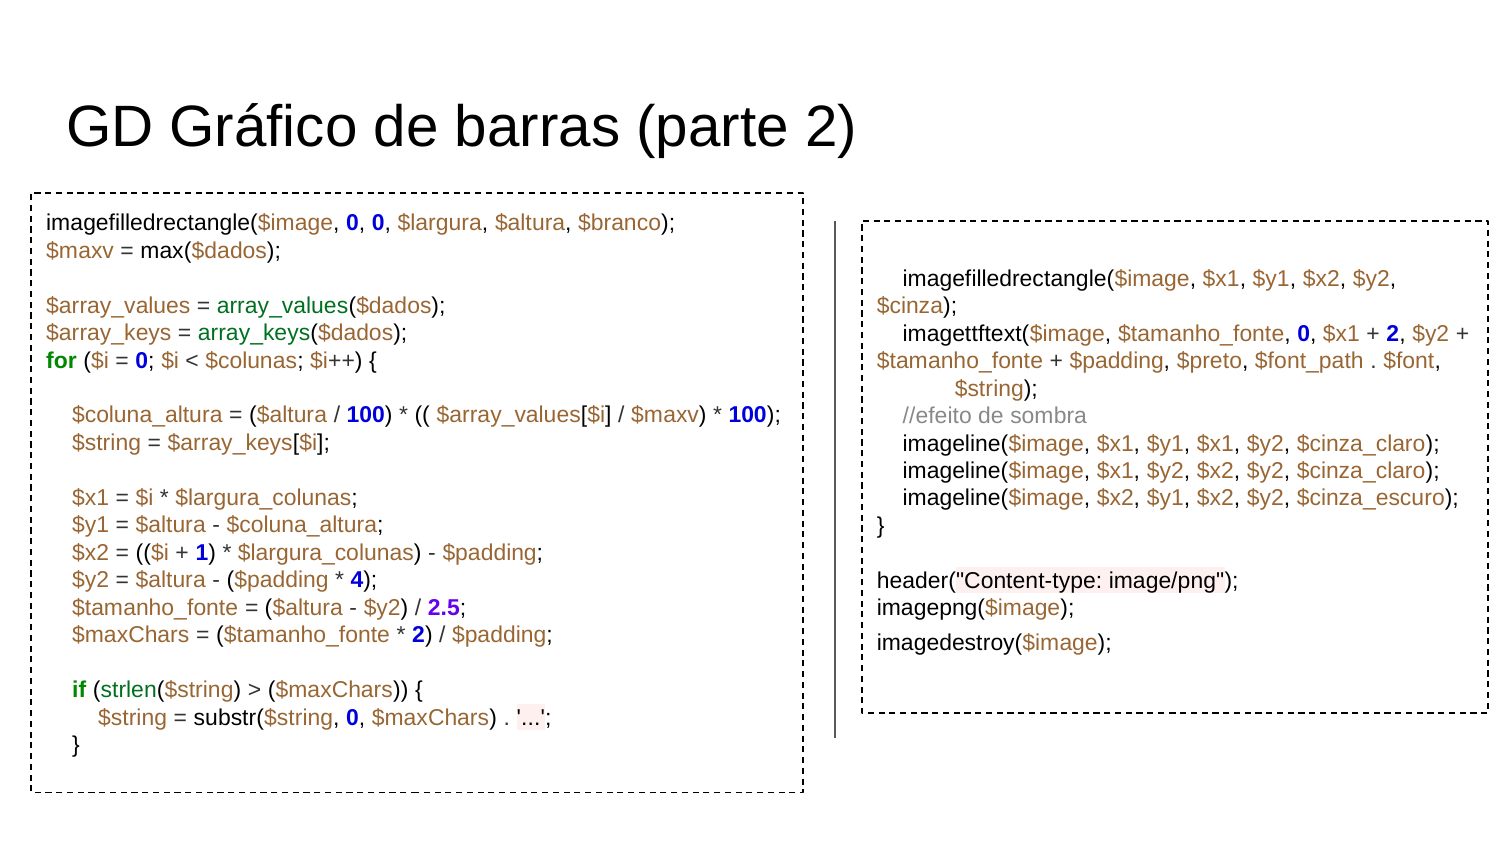

# GD Gráfico de barras (parte 2)
imagefilledrectangle($image, 0, 0, $largura, $altura, $branco);
$maxv = max($dados);

$array_values = array_values($dados);
$array_keys = array_keys($dados);
for ($i = 0; $i < $colunas; $i++) {

    $coluna_altura = ($altura / 100) * (( $array_values[$i] / $maxv) * 100);
    $string = $array_keys[$i];

    $x1 = $i * $largura_colunas;
    $y1 = $altura - $coluna_altura;
    $x2 = (($i + 1) * $largura_colunas) - $padding;
    $y2 = $altura - ($padding * 4);
    $tamanho_fonte = ($altura - $y2) / 2.5;
    $maxChars = ($tamanho_fonte * 2) / $padding;

    if (strlen($string) > ($maxChars)) {
        $string = substr($string, 0, $maxChars) . '...';
    }

    imagefilledrectangle($image, $x1, $y1, $x2, $y2, $cinza);
    imagettftext($image, $tamanho_fonte, 0, $x1 + 2, $y2 + $tamanho_fonte + $padding, $preto, $font_path . $font,
            $string);
    //efeito de sombra
    imageline($image, $x1, $y1, $x1, $y2, $cinza_claro);
    imageline($image, $x1, $y2, $x2, $y2, $cinza_claro);
    imageline($image, $x2, $y1, $x2, $y2, $cinza_escuro);
}

header("Content-type: image/png");
imagepng($image);
imagedestroy($image);